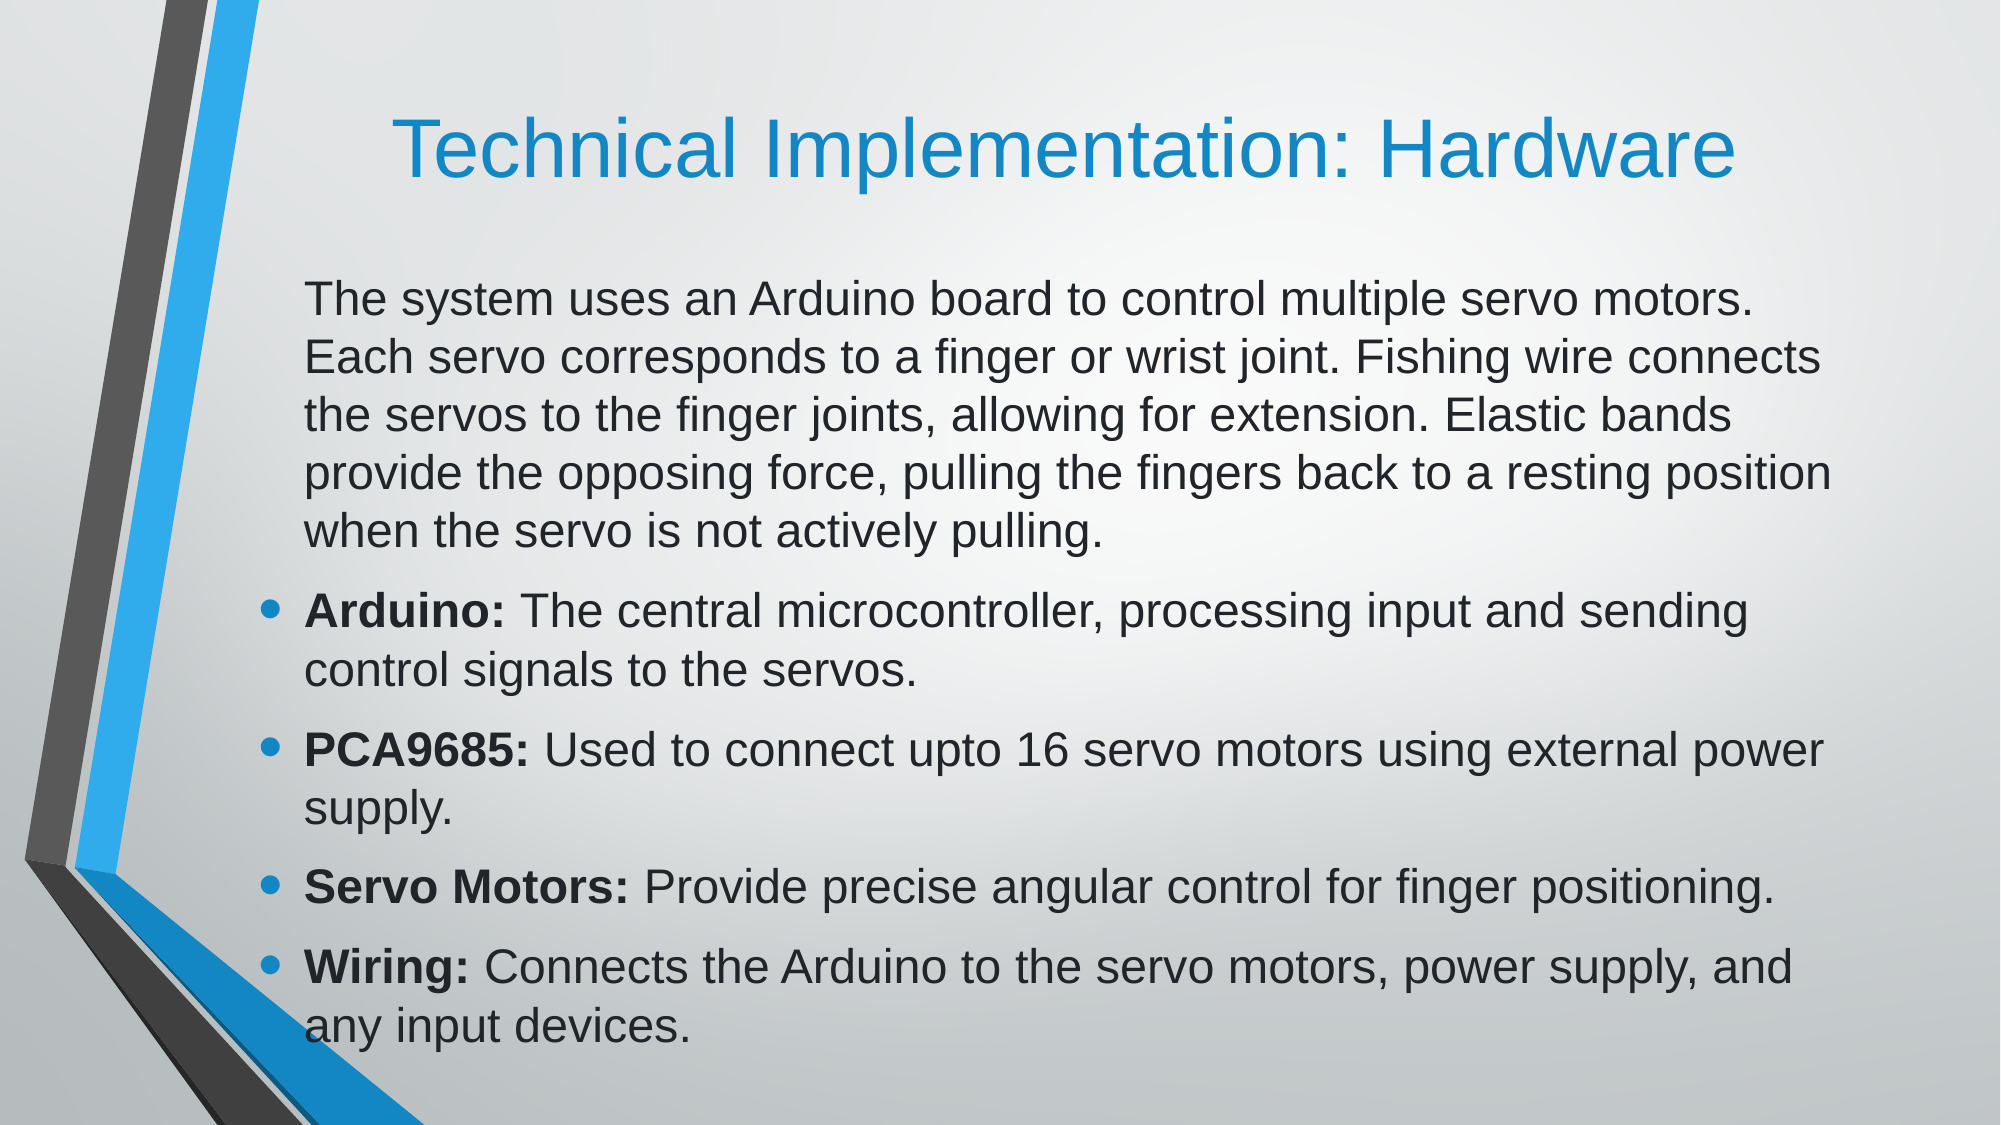

# Technical Implementation: Hardware
	The system uses an Arduino board to control multiple servo motors. Each servo corresponds to a finger or wrist joint. Fishing wire connects the servos to the finger joints, allowing for extension. Elastic bands provide the opposing force, pulling the fingers back to a resting position when the servo is not actively pulling.
Arduino: The central microcontroller, processing input and sending control signals to the servos.
PCA9685: Used to connect upto 16 servo motors using external power supply.
Servo Motors: Provide precise angular control for finger positioning.
Wiring: Connects the Arduino to the servo motors, power supply, and any input devices.